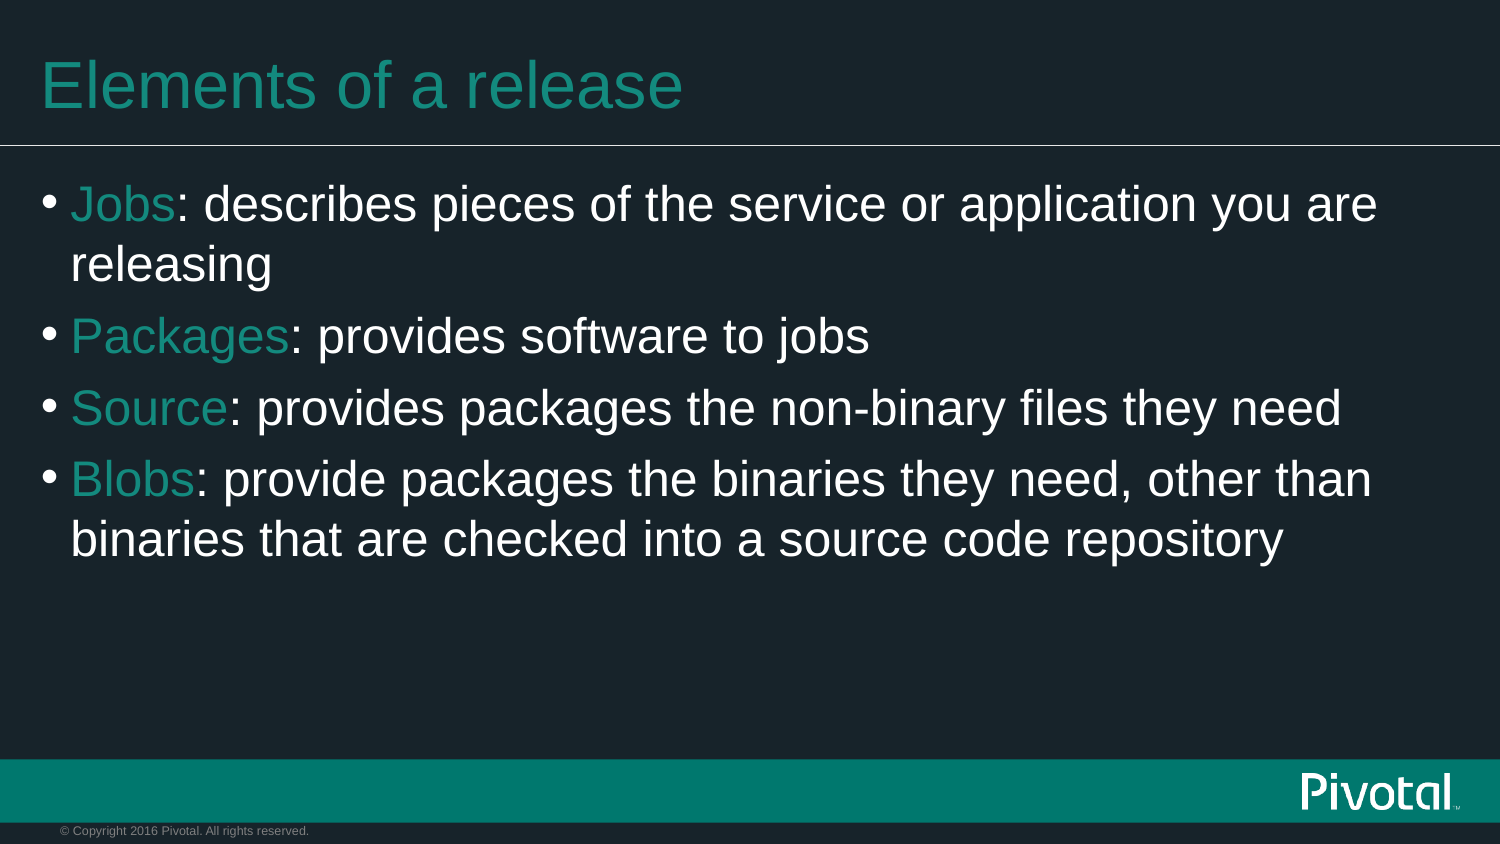

# Elements of a release
Jobs: describes pieces of the service or application you are releasing
Packages: provides software to jobs
Source: provides packages the non-binary files they need
Blobs: provide packages the binaries they need, other than binaries that are checked into a source code repository